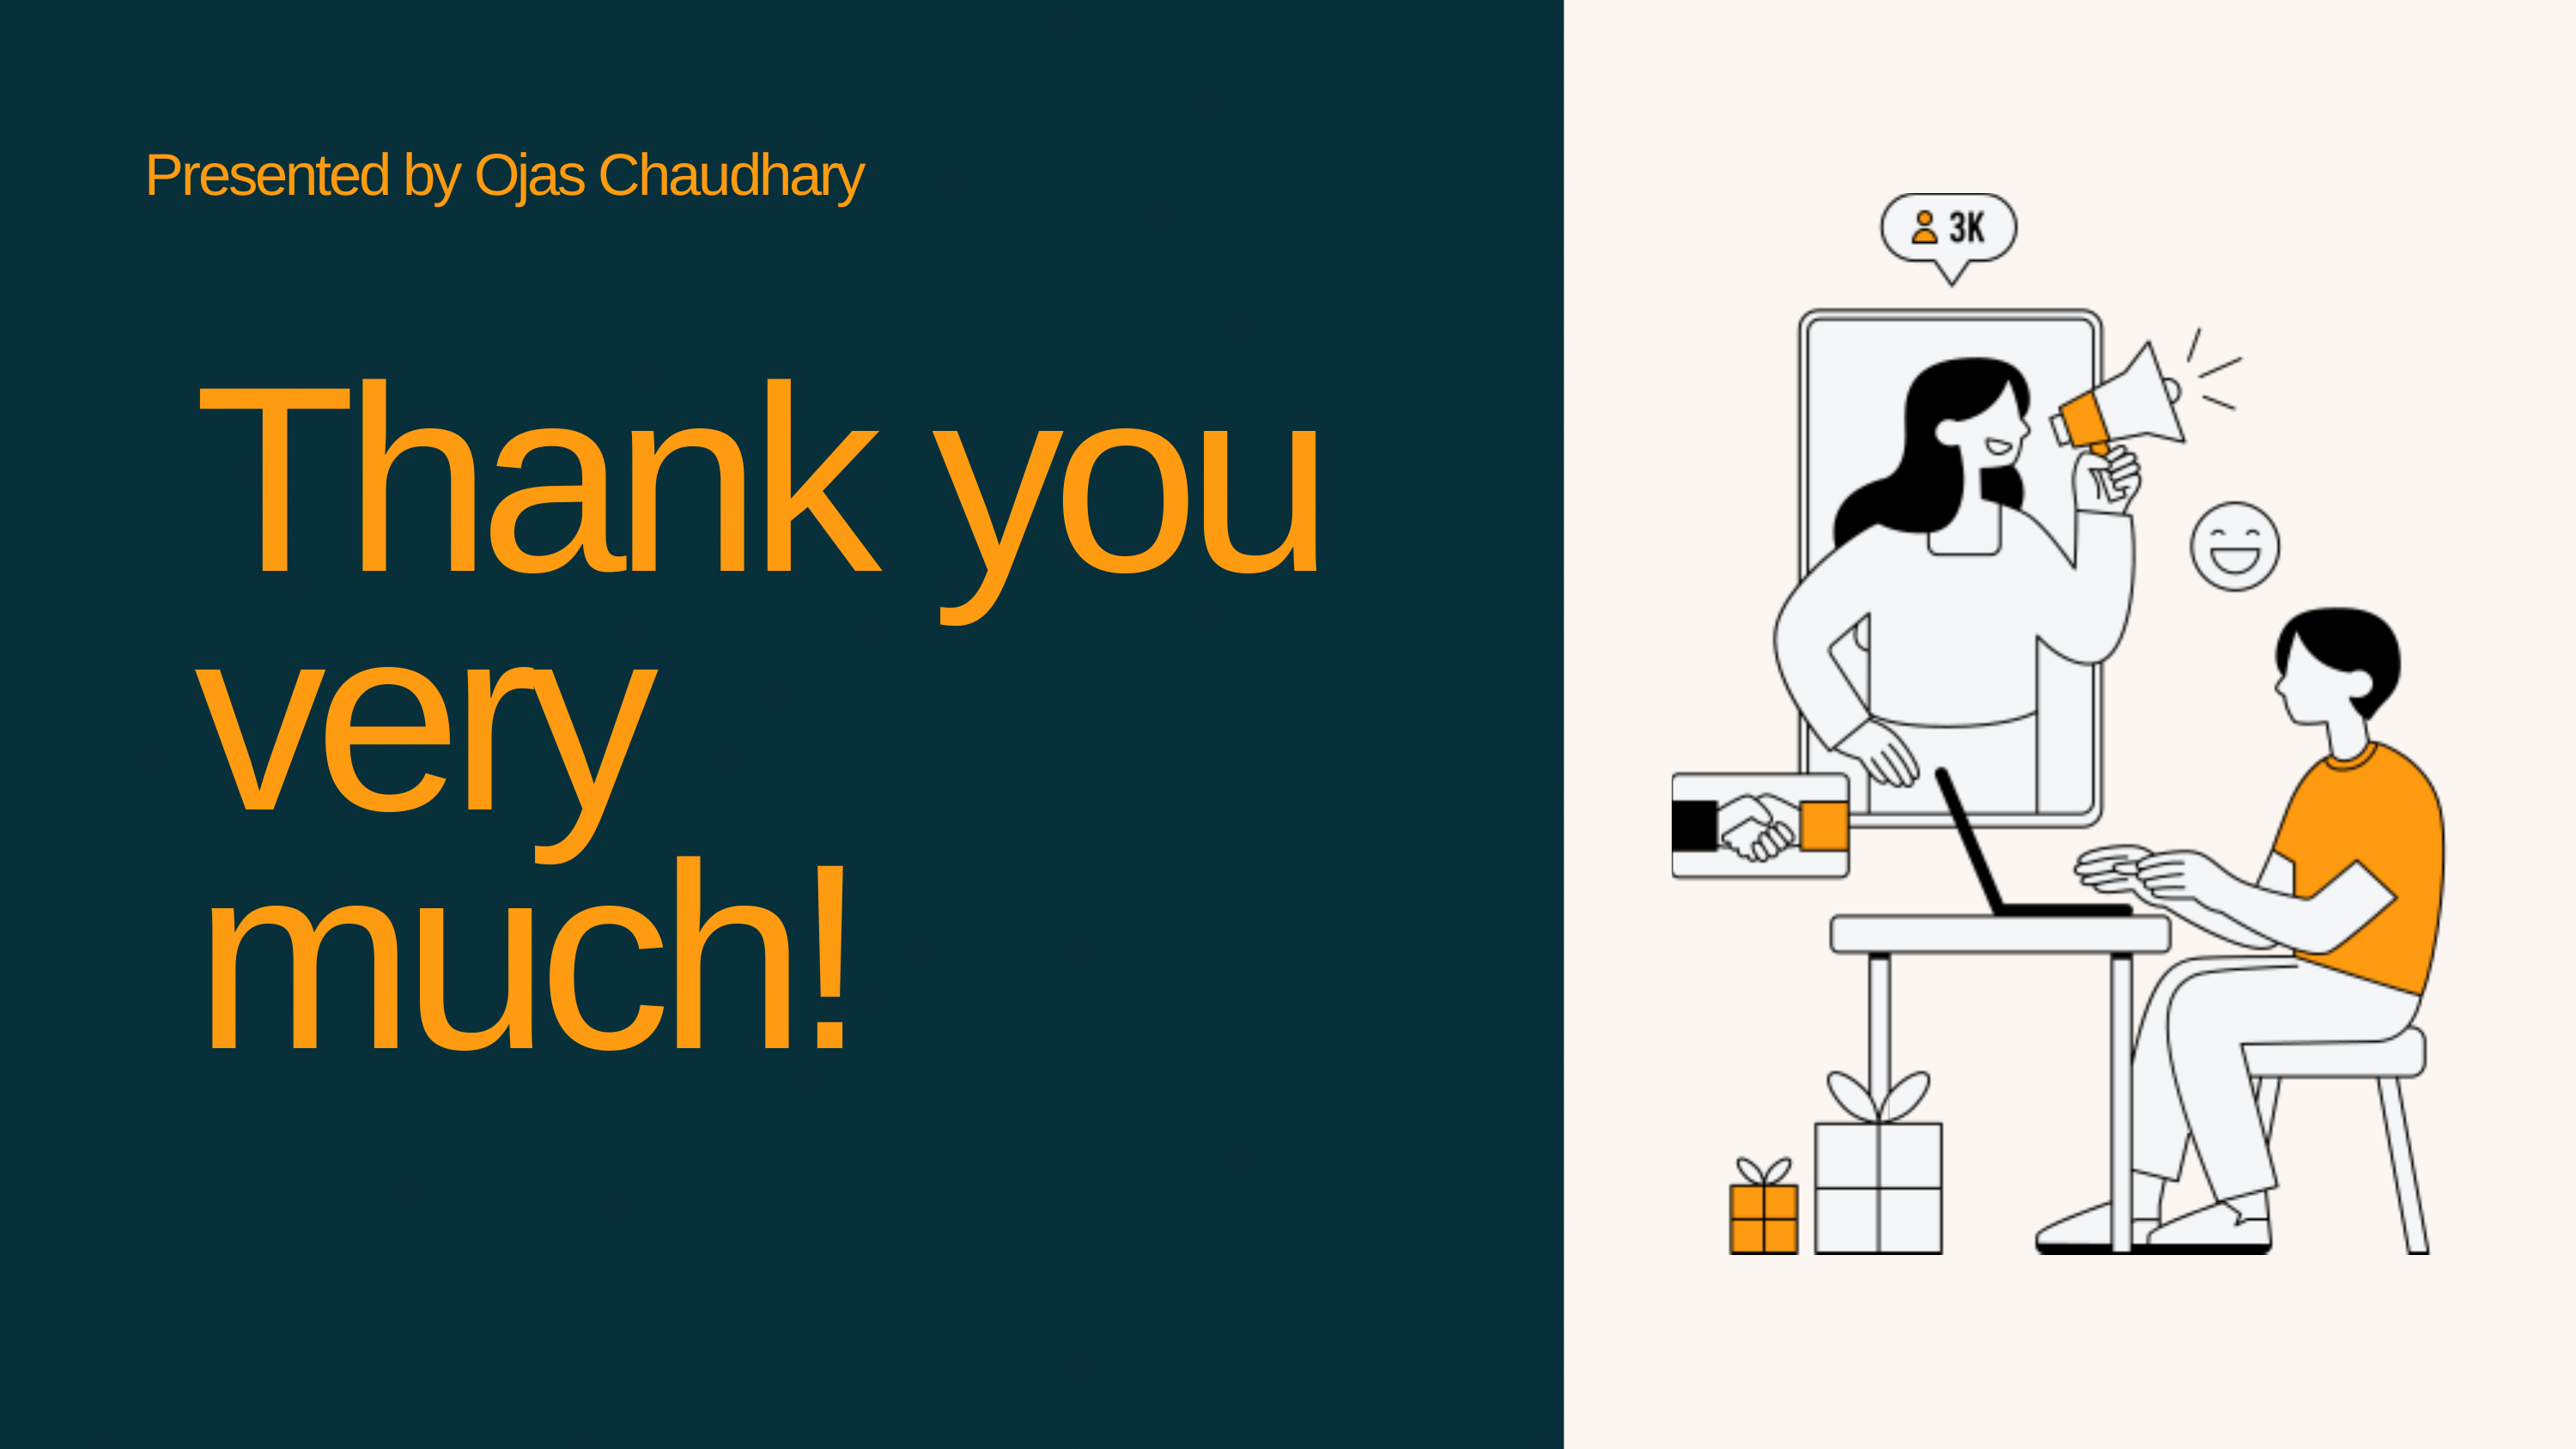

Presented by Ojas Chaudhary

Thank you very much!